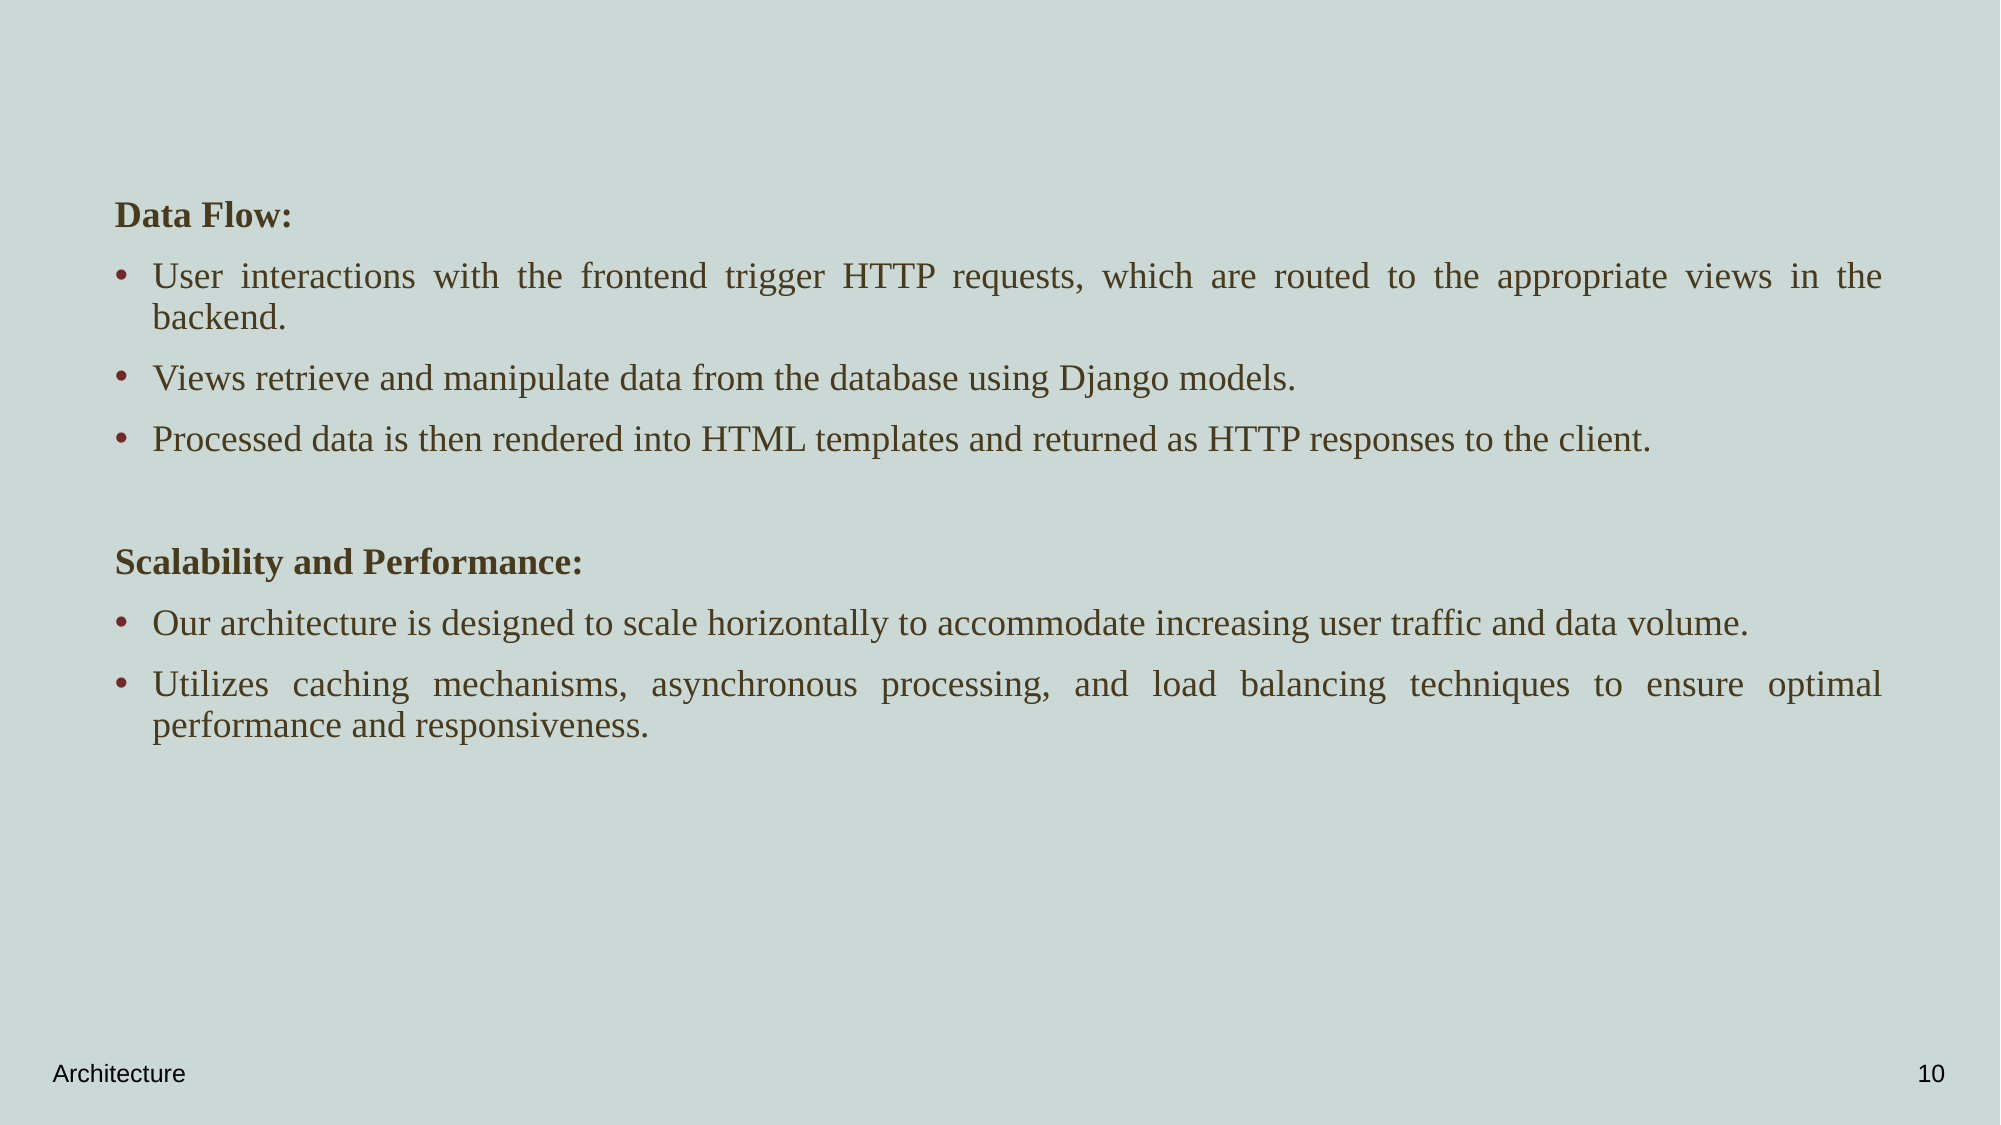

Data Flow:
User interactions with the frontend trigger HTTP requests, which are routed to the appropriate views in the backend.
Views retrieve and manipulate data from the database using Django models.
Processed data is then rendered into HTML templates and returned as HTTP responses to the client.

Scalability and Performance:
Our architecture is designed to scale horizontally to accommodate increasing user traffic and data volume.
Utilizes caching mechanisms, asynchronous processing, and load balancing techniques to ensure optimal performance and responsiveness.
Architecture
10